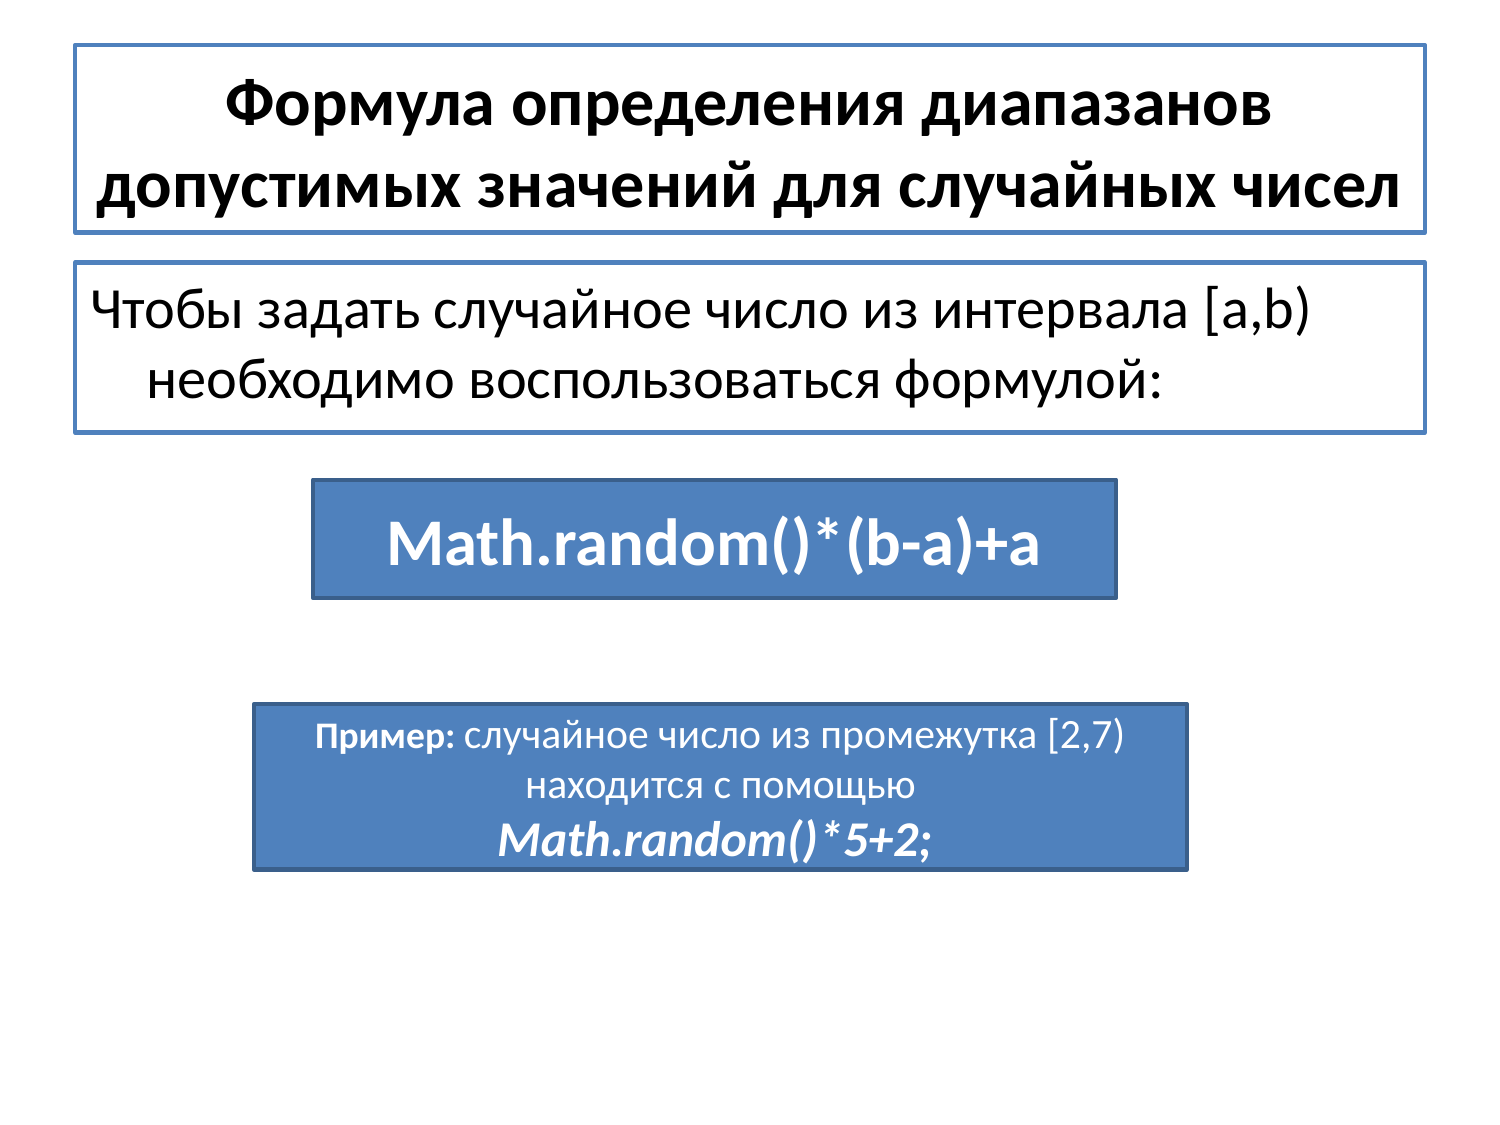

# Формула определения диапазанов допустимых значений для случайных чисел
Чтобы задать случайное число из интервала [a,b) необходимо воспользоваться формулой:
Math.random()*(b-a)+a

Пример: случайное число из промежутка [2,7) находится с помощью
Math.random()*5+2;